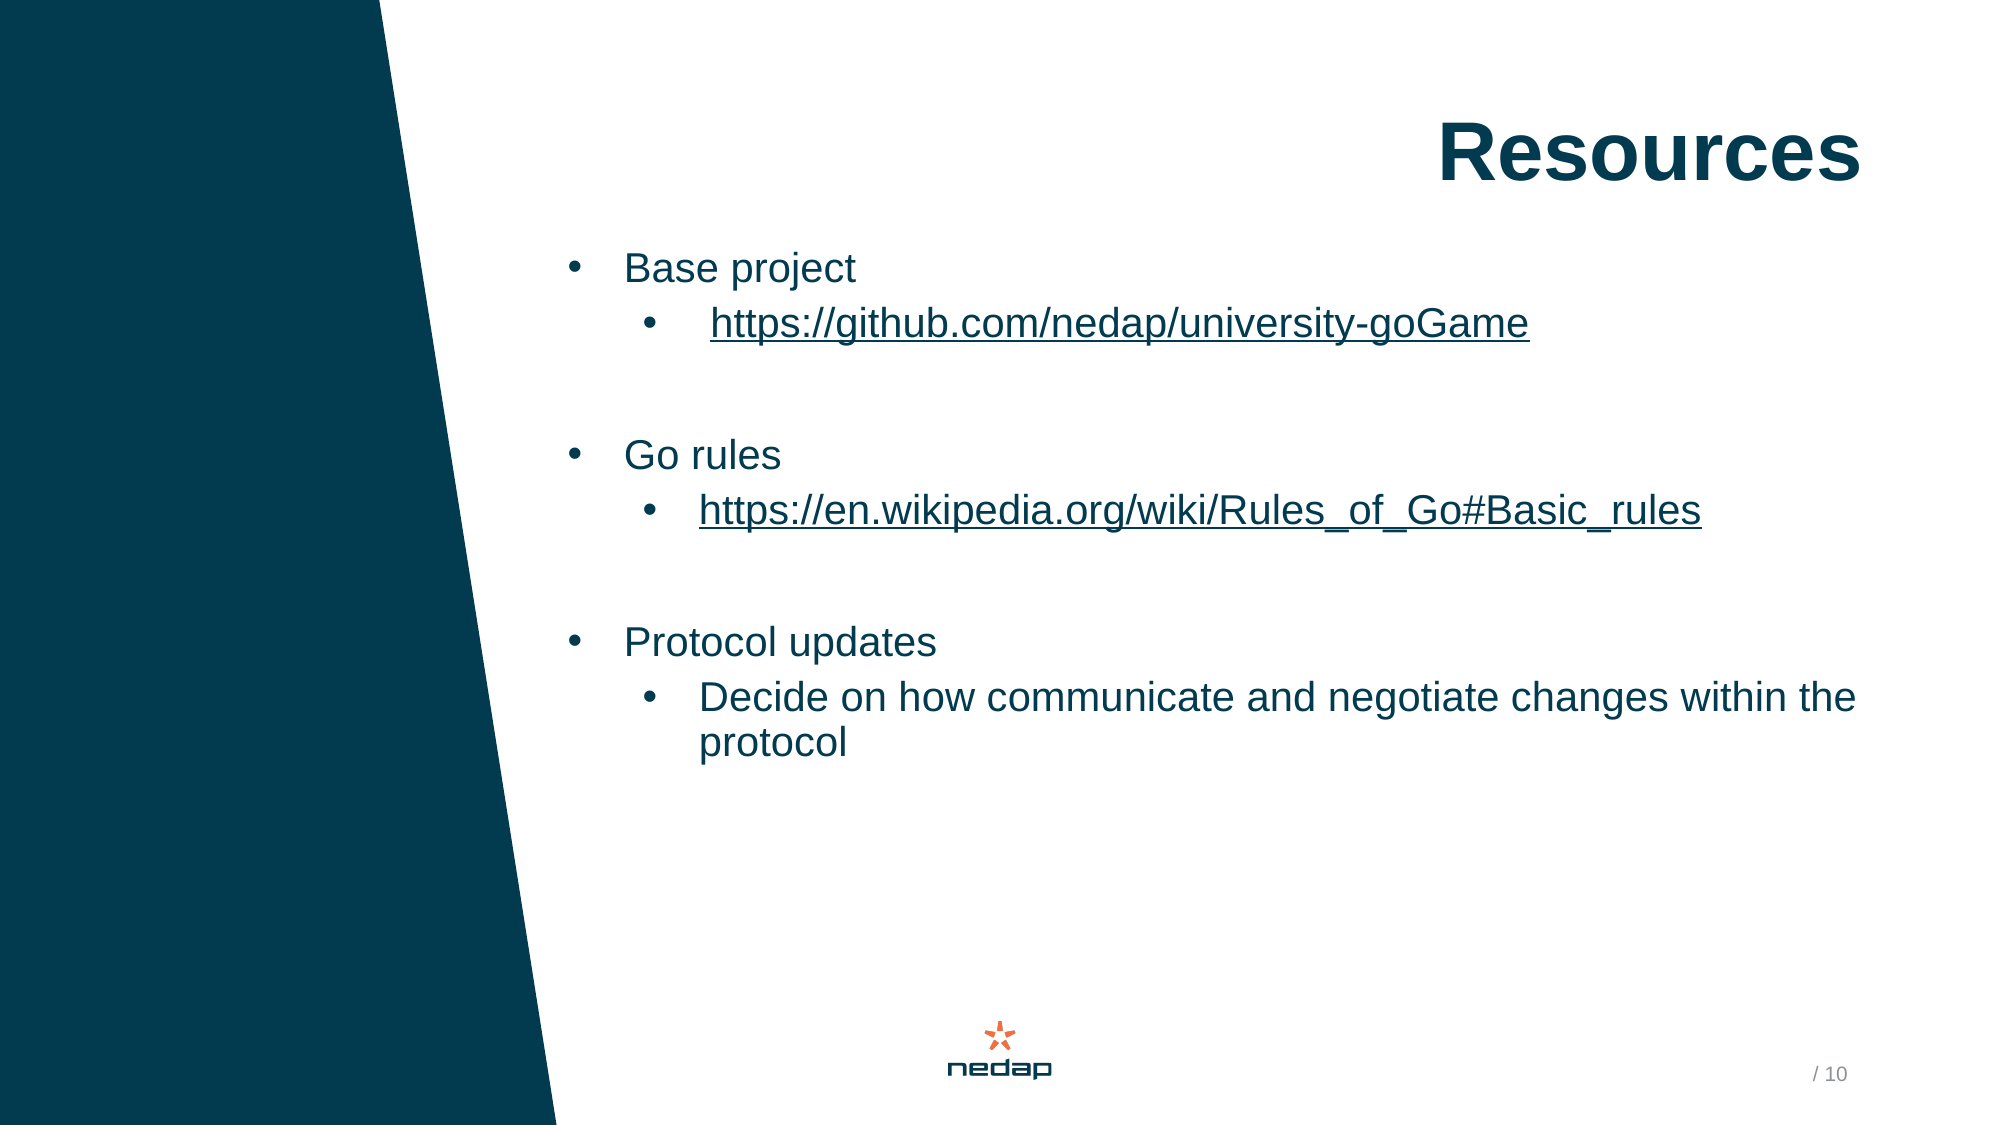

Resources
Base project
 https://github.com/nedap/university-goGame

Go rules
https://en.wikipedia.org/wiki/Rules_of_Go#Basic_rules

Protocol updates
Decide on how communicate and negotiate changes within the protocol
 / 10